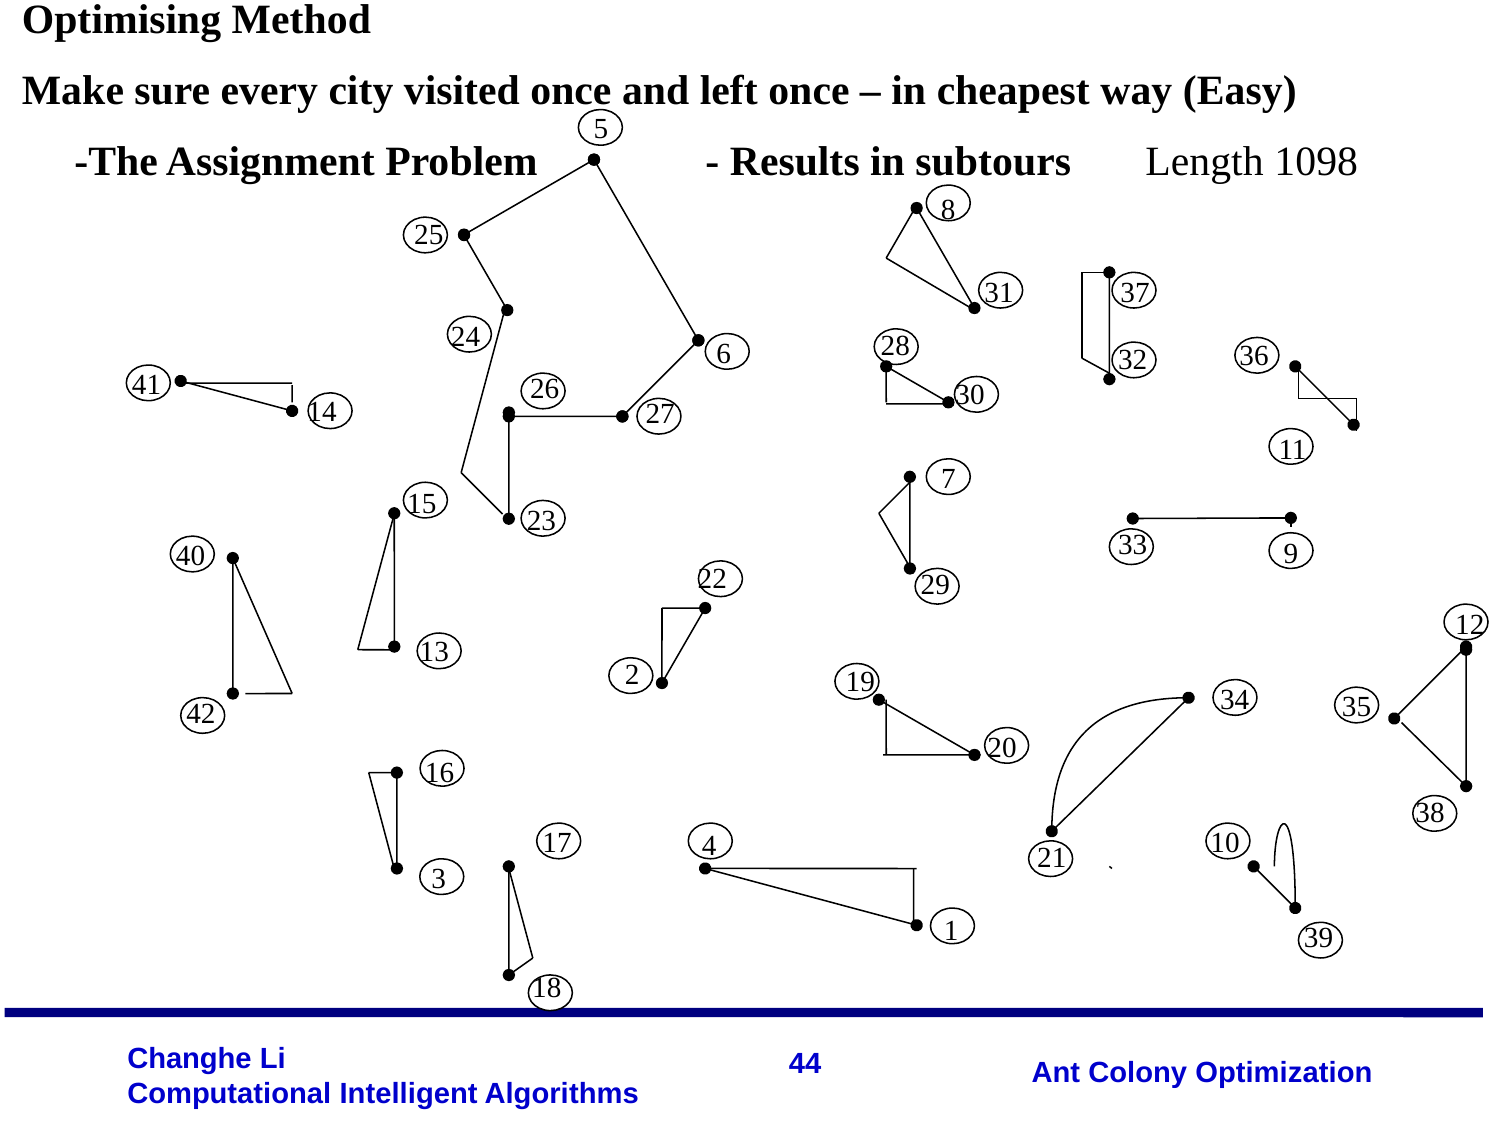

Optimising Method
Make sure every city visited once and left once – in cheapest way (Easy)
     -The Assignment Problem                - Results in subtours       Length 1098

5

8

25

31
37

24

28
6

36
32

41

26

30

14

27

11

7

15

23

33
9
40

22

29

12

13

2

19

34

35
42

20

16

38

17
10
4

21

3

1

39

18